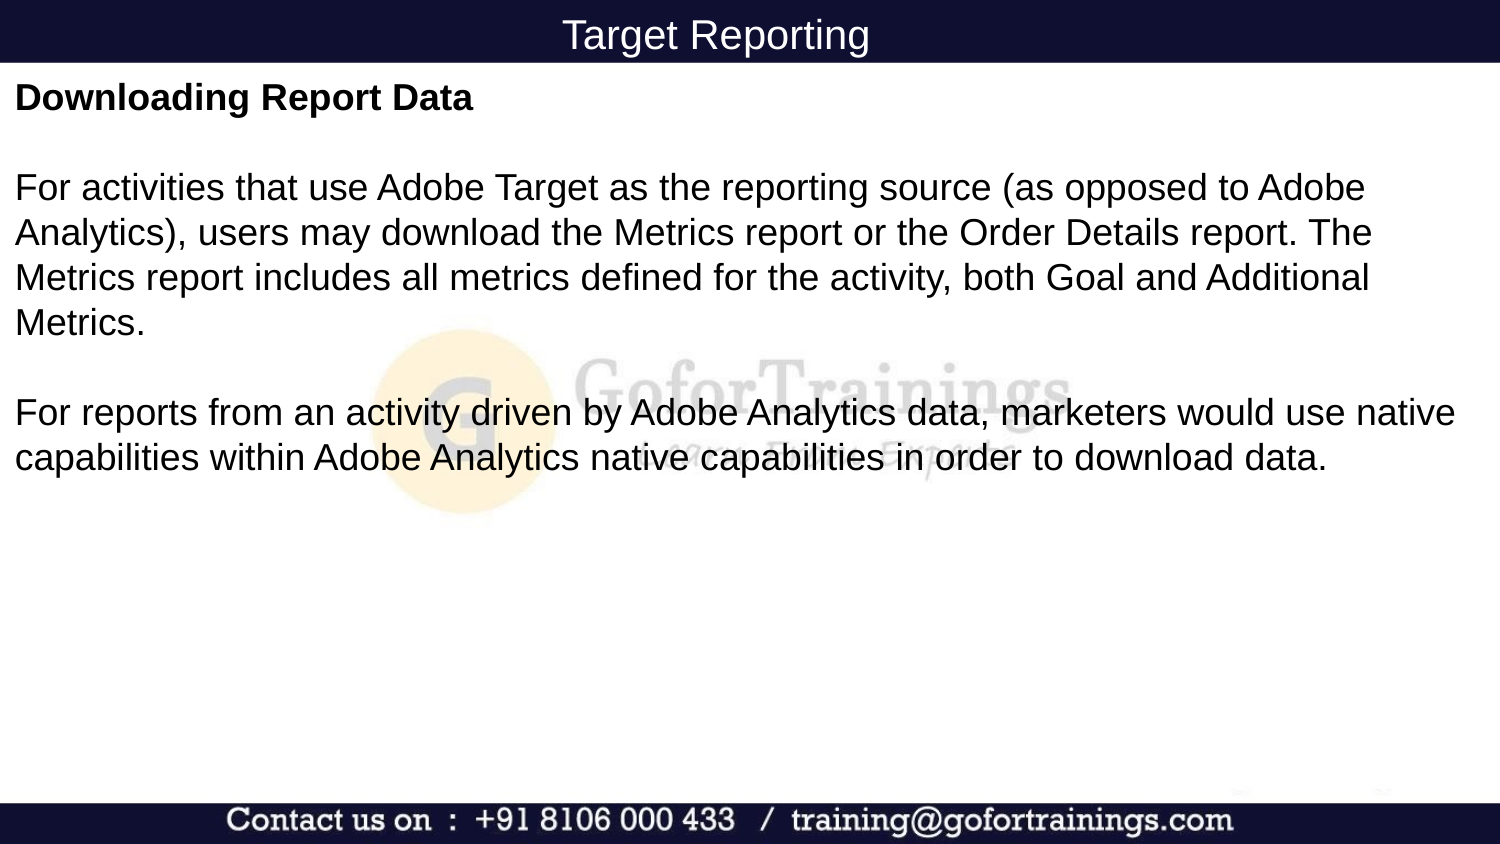

Target Reporting
Downloading Report Data

For activities that use Adobe Target as the reporting source (as opposed to Adobe Analytics), users may download the Metrics report or the Order Details report. The Metrics report includes all metrics defined for the activity, both Goal and Additional Metrics.

For reports from an activity driven by Adobe Analytics data, marketers would use native capabilities within Adobe Analytics native capabilities in order to download data.